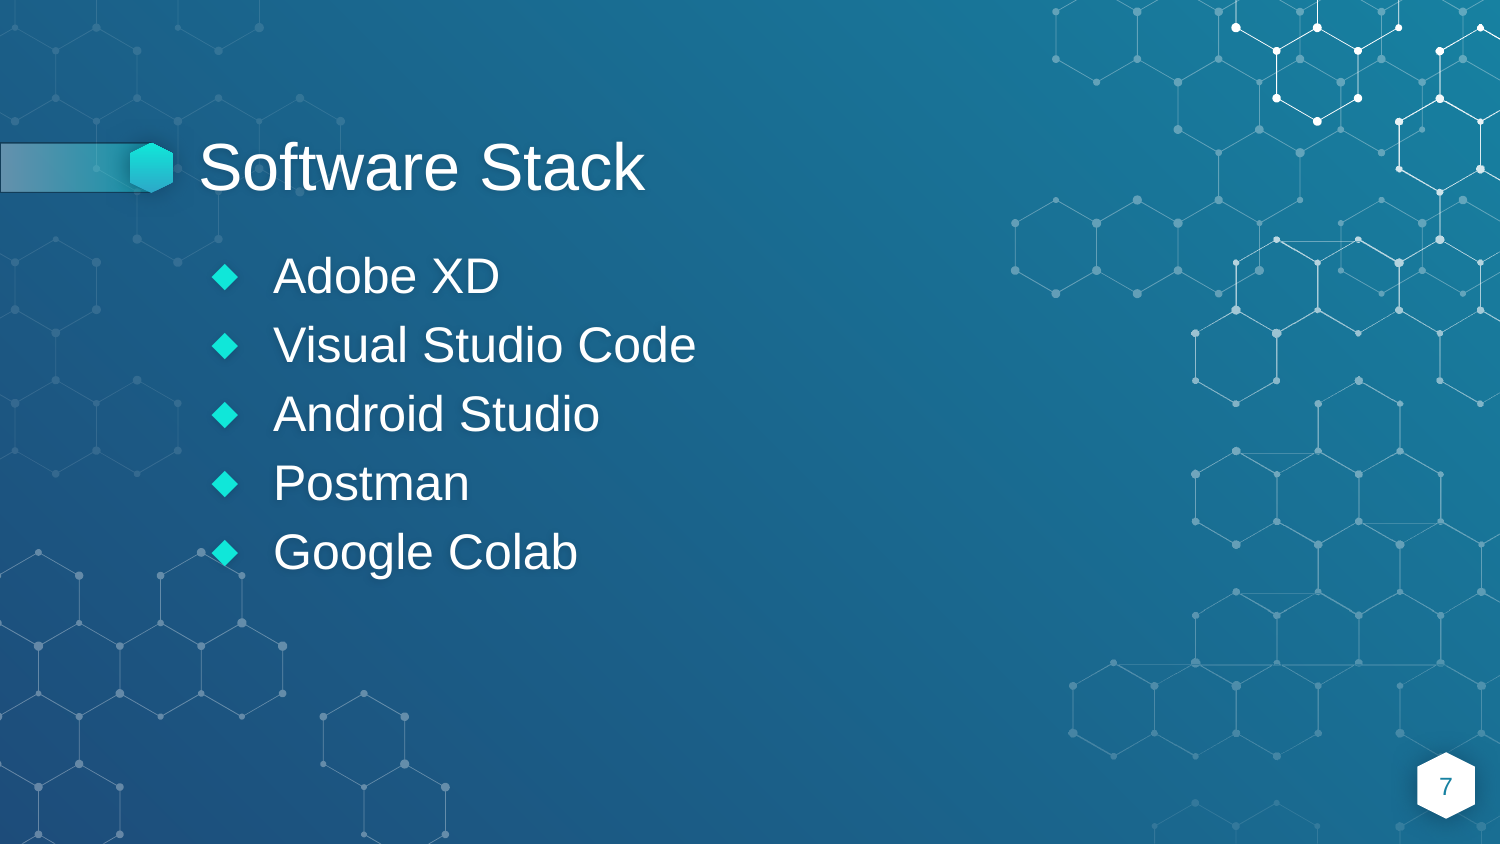

# Software Stack
Adobe XD
Visual Studio Code
Android Studio
Postman
Google Colab
7